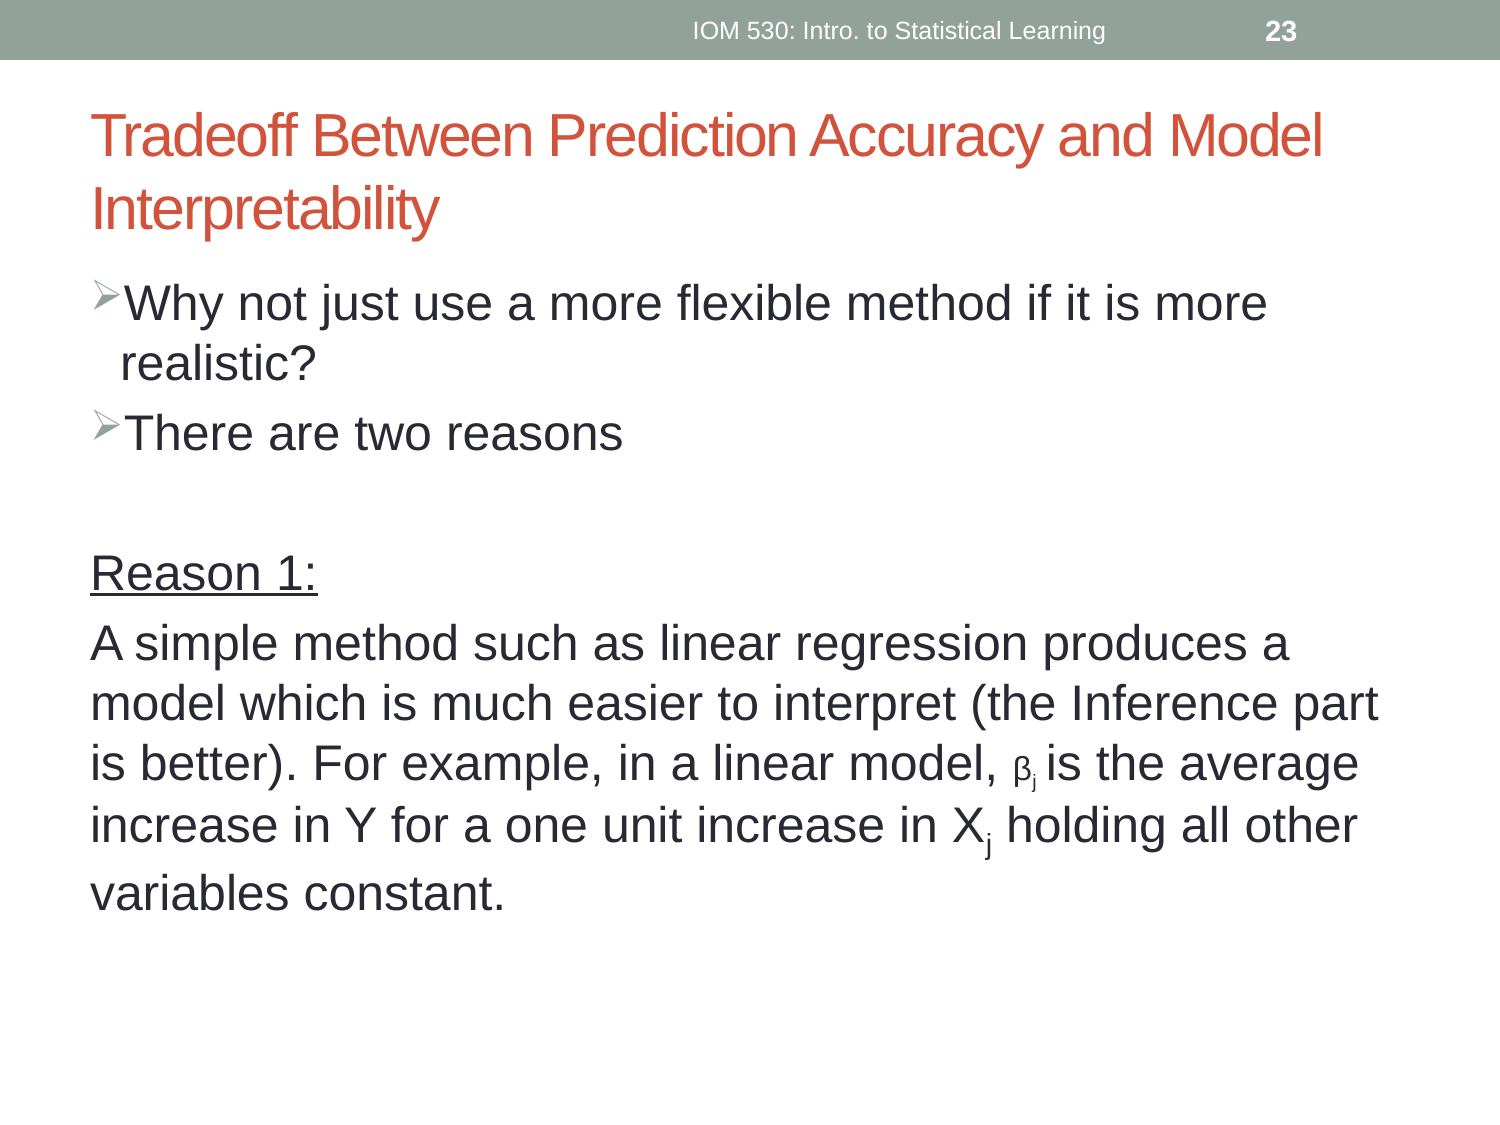

IOM 530: Intro. to Statistical Learning
23
# Tradeoff Between Prediction Accuracy and Model Interpretability
Why not just use a more flexible method if it is more realistic?
There are two reasons

Reason 1:
A simple method such as linear regression produces a model which is much easier to interpret (the Inference part is better). For example, in a linear model, βj is the average increase in Y for a one unit increase in Xj holding all other variables constant.